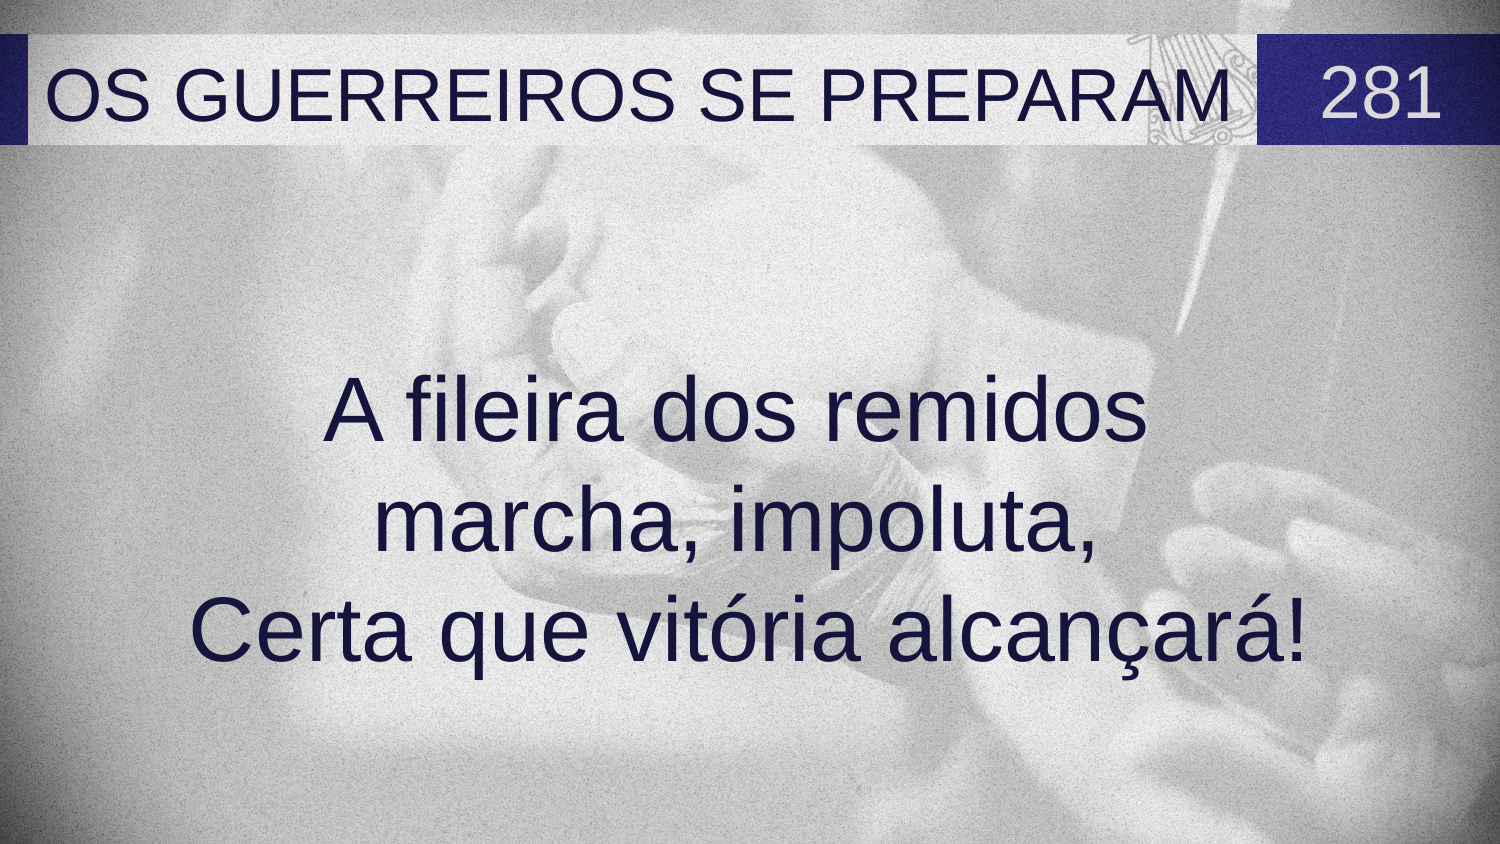

# OS GUERREIROS SE PREPARAM
281
A fileira dos remidos
marcha, impoluta,
Certa que vitória alcançará!